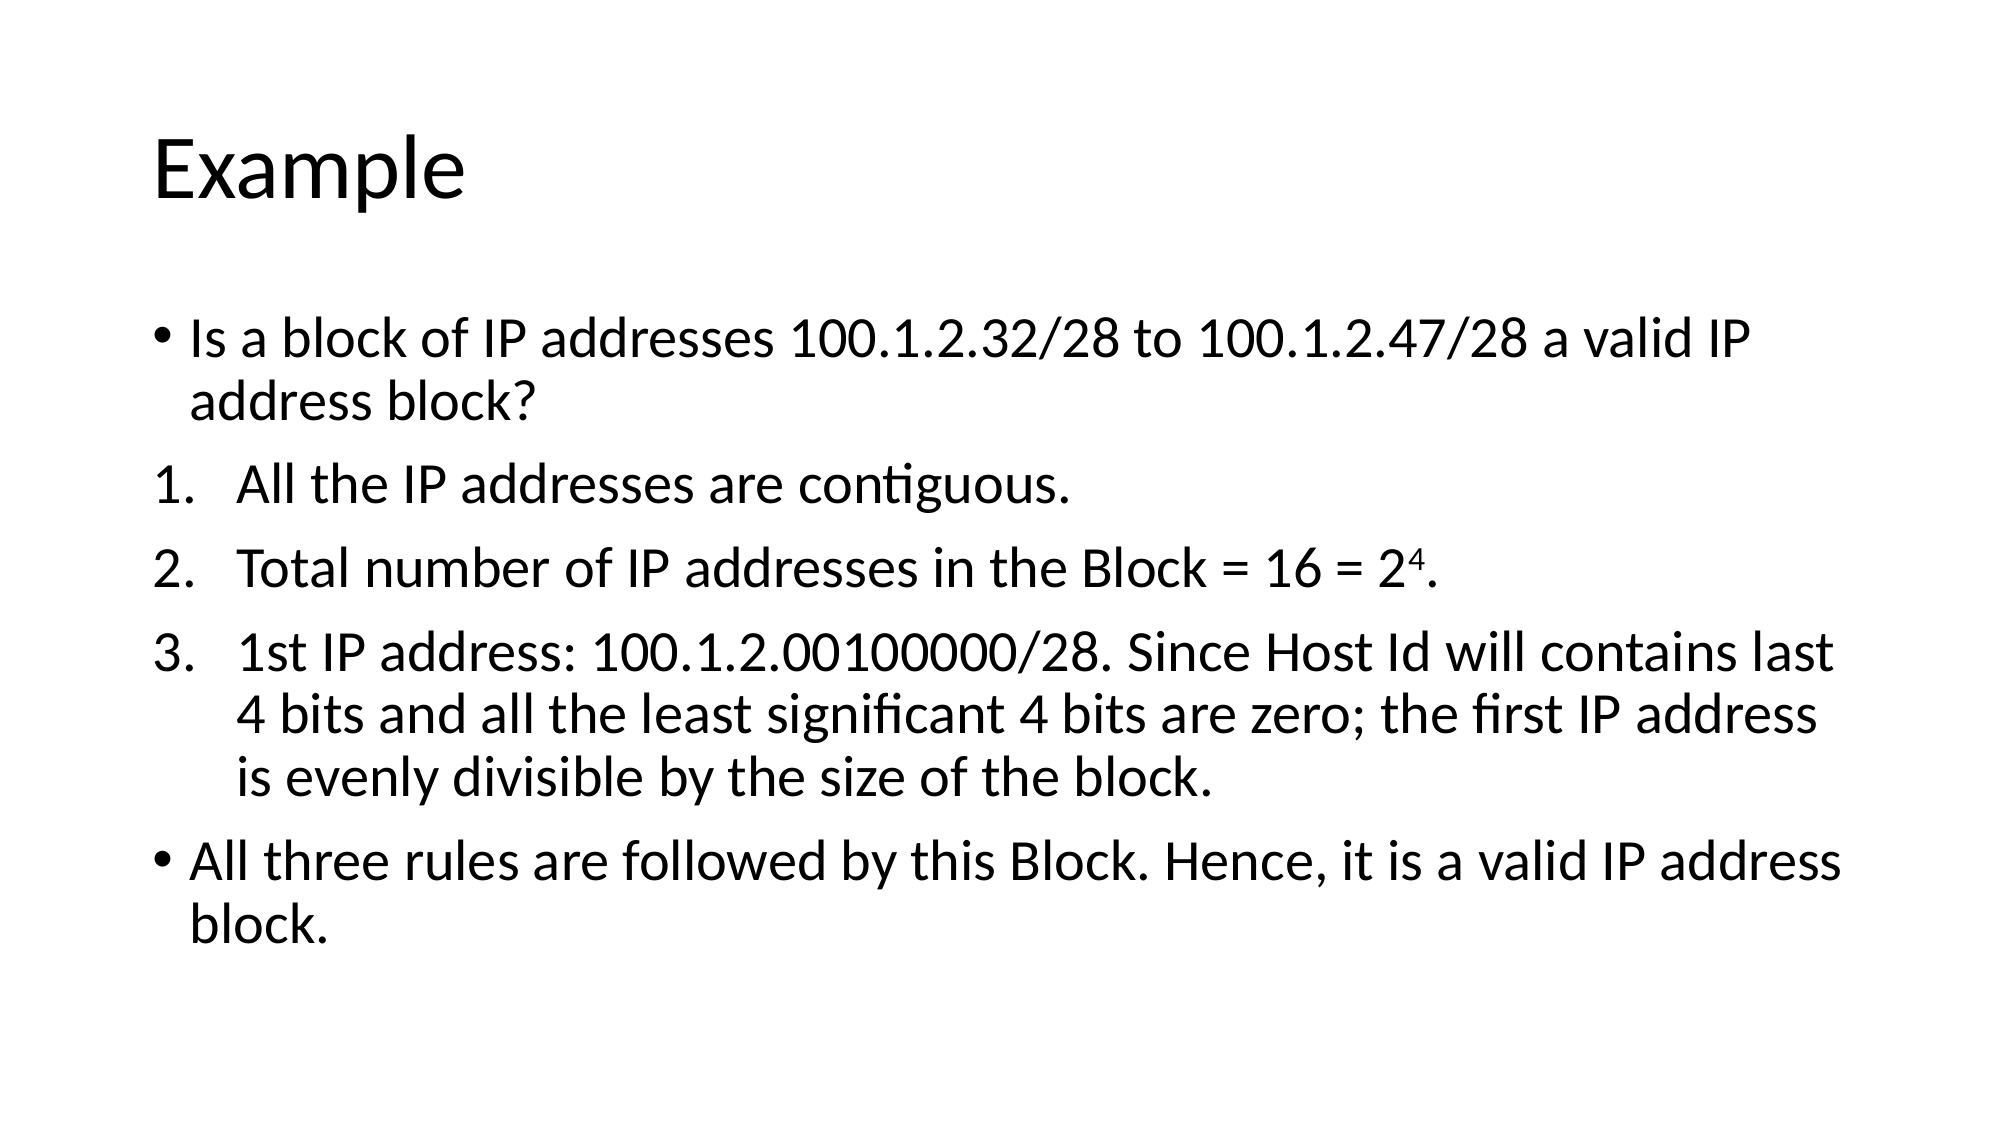

# Example
Is a block of IP addresses 100.1.2.32/28 to 100.1.2.47/28 a valid IP address block?
All the IP addresses are contiguous.
Total number of IP addresses in the Block = 16 = 24.
1st IP address: 100.1.2.00100000/28. Since Host Id will contains last 4 bits and all the least significant 4 bits are zero; the first IP address is evenly divisible by the size of the block.
All three rules are followed by this Block. Hence, it is a valid IP address block.